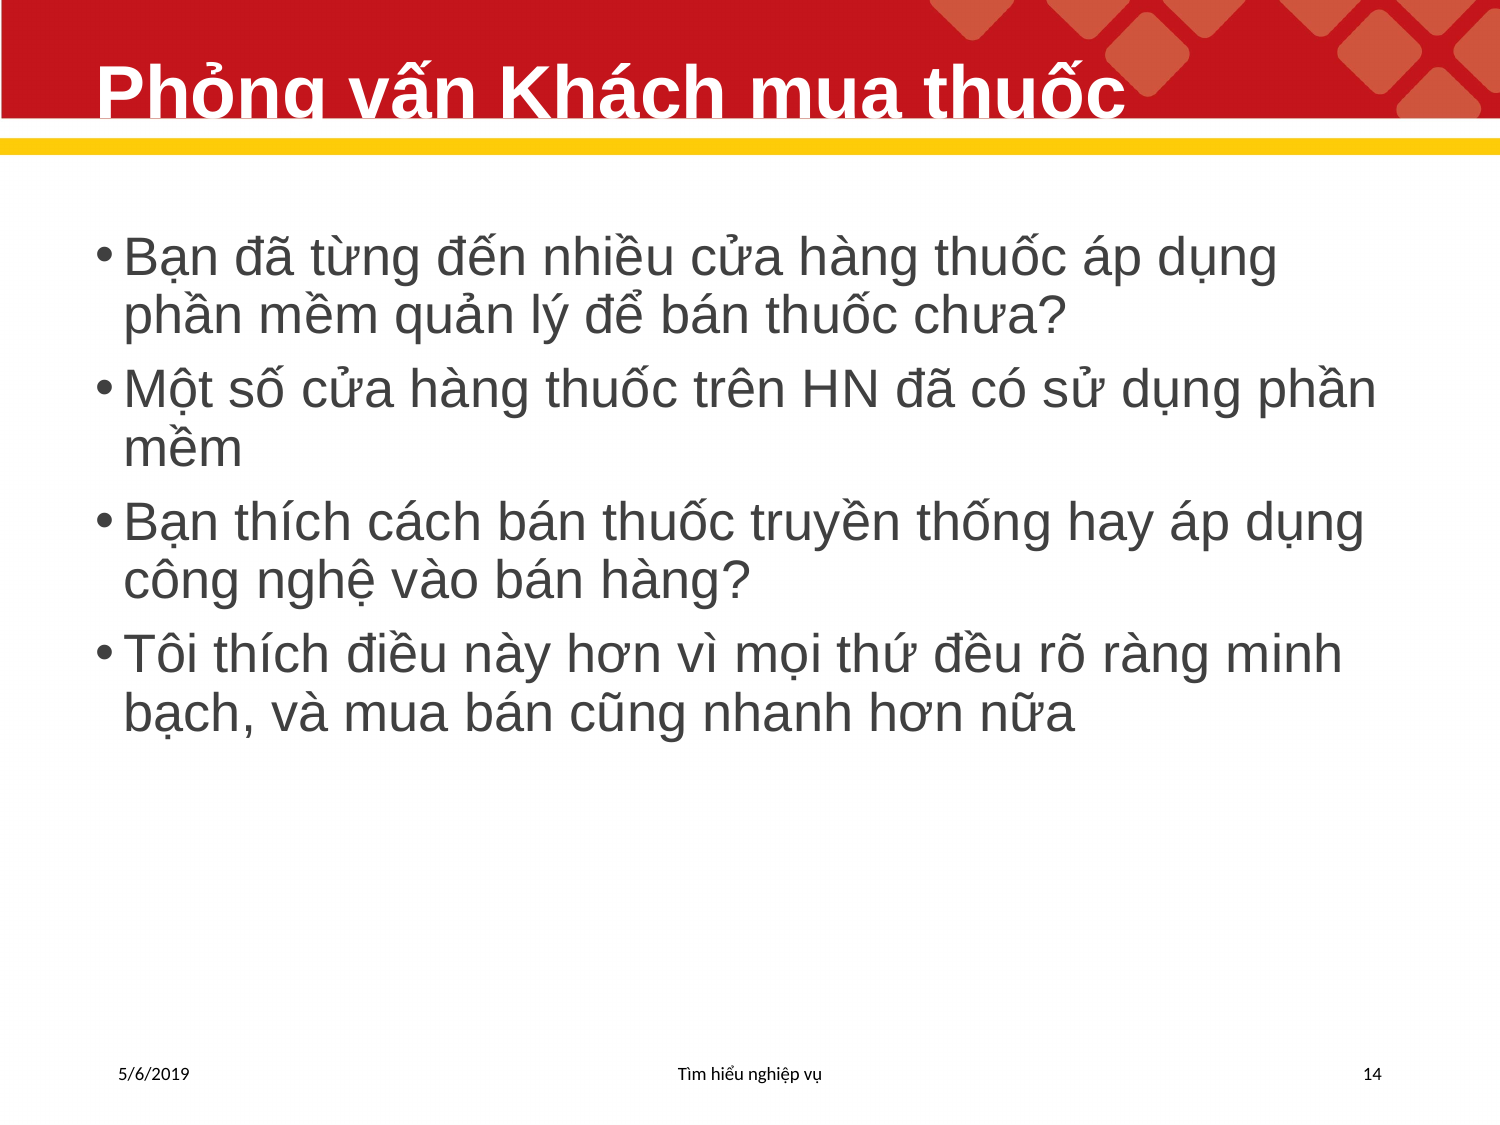

# Phỏng vấn Khách mua thuốc
Bạn đã từng đến nhiều cửa hàng thuốc áp dụng phần mềm quản lý để bán thuốc chưa?
Một số cửa hàng thuốc trên HN đã có sử dụng phần mềm
Bạn thích cách bán thuốc truyền thống hay áp dụng công nghệ vào bán hàng?
Tôi thích điều này hơn vì mọi thứ đều rõ ràng minh bạch, và mua bán cũng nhanh hơn nữa
5/6/2019
Tìm hiểu nghiệp vụ
14